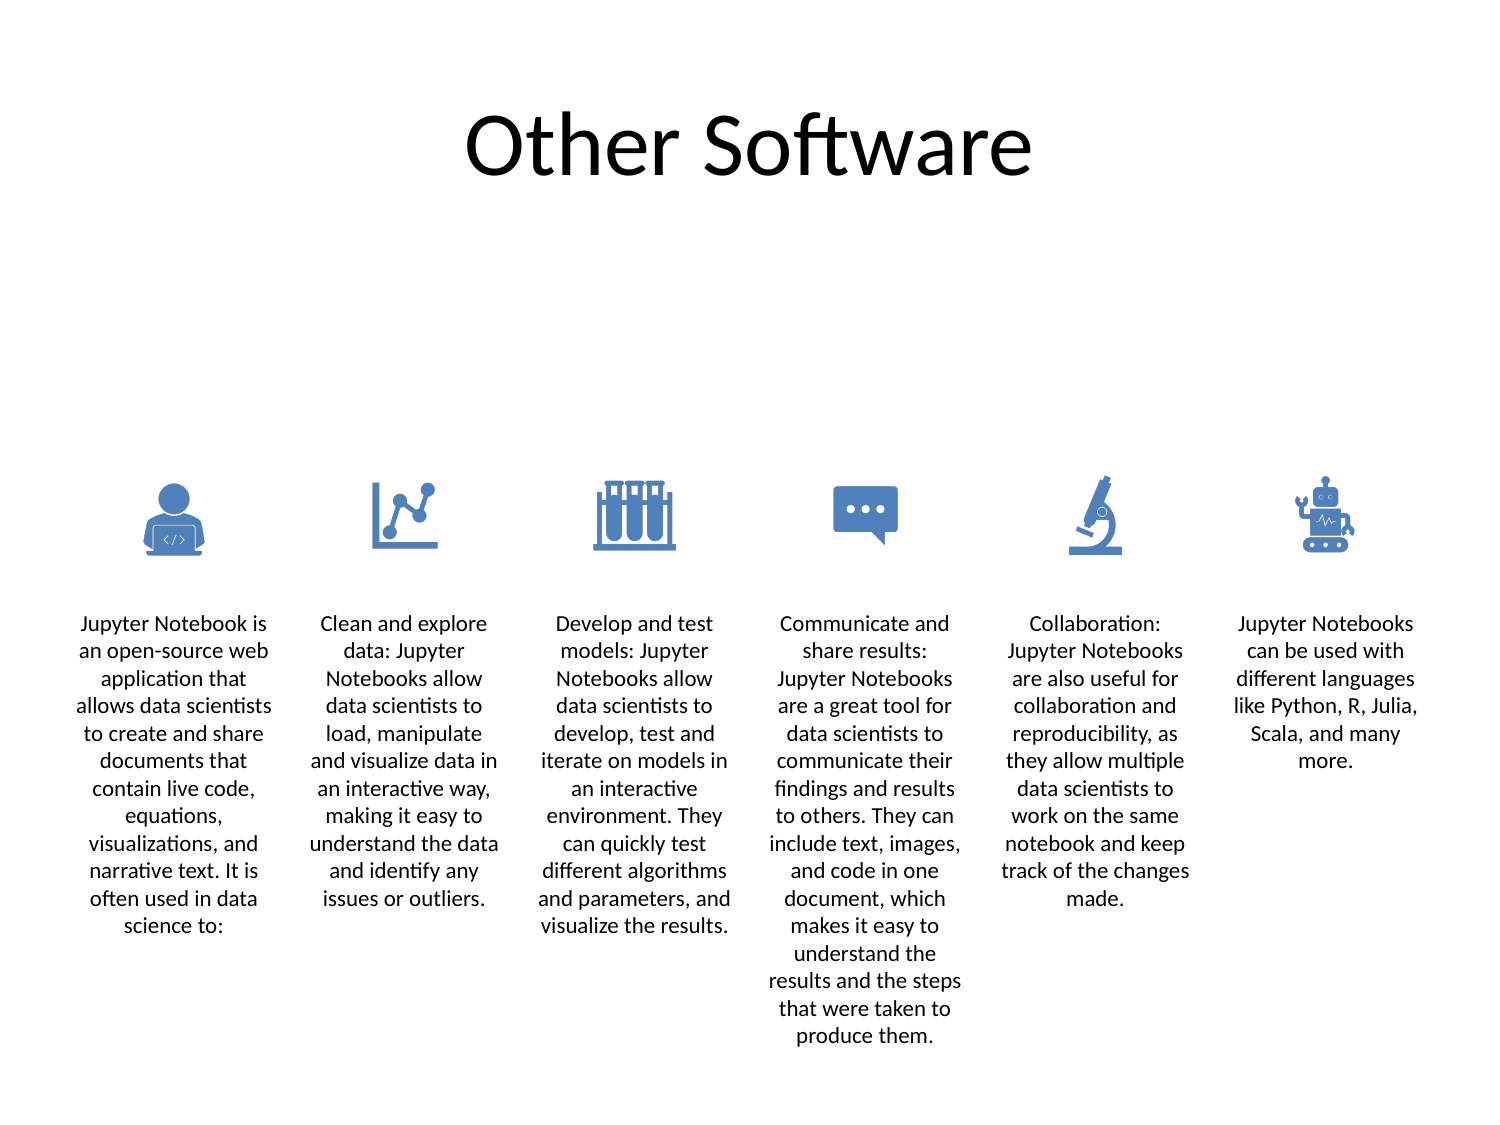

# Other Software
Jupyter Notebook is an open-source web application that allows data scientists to create and share documents that contain live code, equations, visualizations, and narrative text. It is often used in data science to:
Clean and explore data: Jupyter Notebooks allow data scientists to load, manipulate and visualize data in an interactive way, making it easy to understand the data and identify any issues or outliers.
Develop and test models: Jupyter Notebooks allow data scientists to develop, test and iterate on models in an interactive environment. They can quickly test different algorithms and parameters, and visualize the results.
Communicate and share results: Jupyter Notebooks are a great tool for data scientists to communicate their findings and results to others. They can include text, images, and code in one document, which makes it easy to understand the results and the steps that were taken to produce them.
Collaboration: Jupyter Notebooks are also useful for collaboration and reproducibility, as they allow multiple data scientists to work on the same notebook and keep track of the changes made.
Jupyter Notebooks can be used with different languages like Python, R, Julia, Scala, and many more.